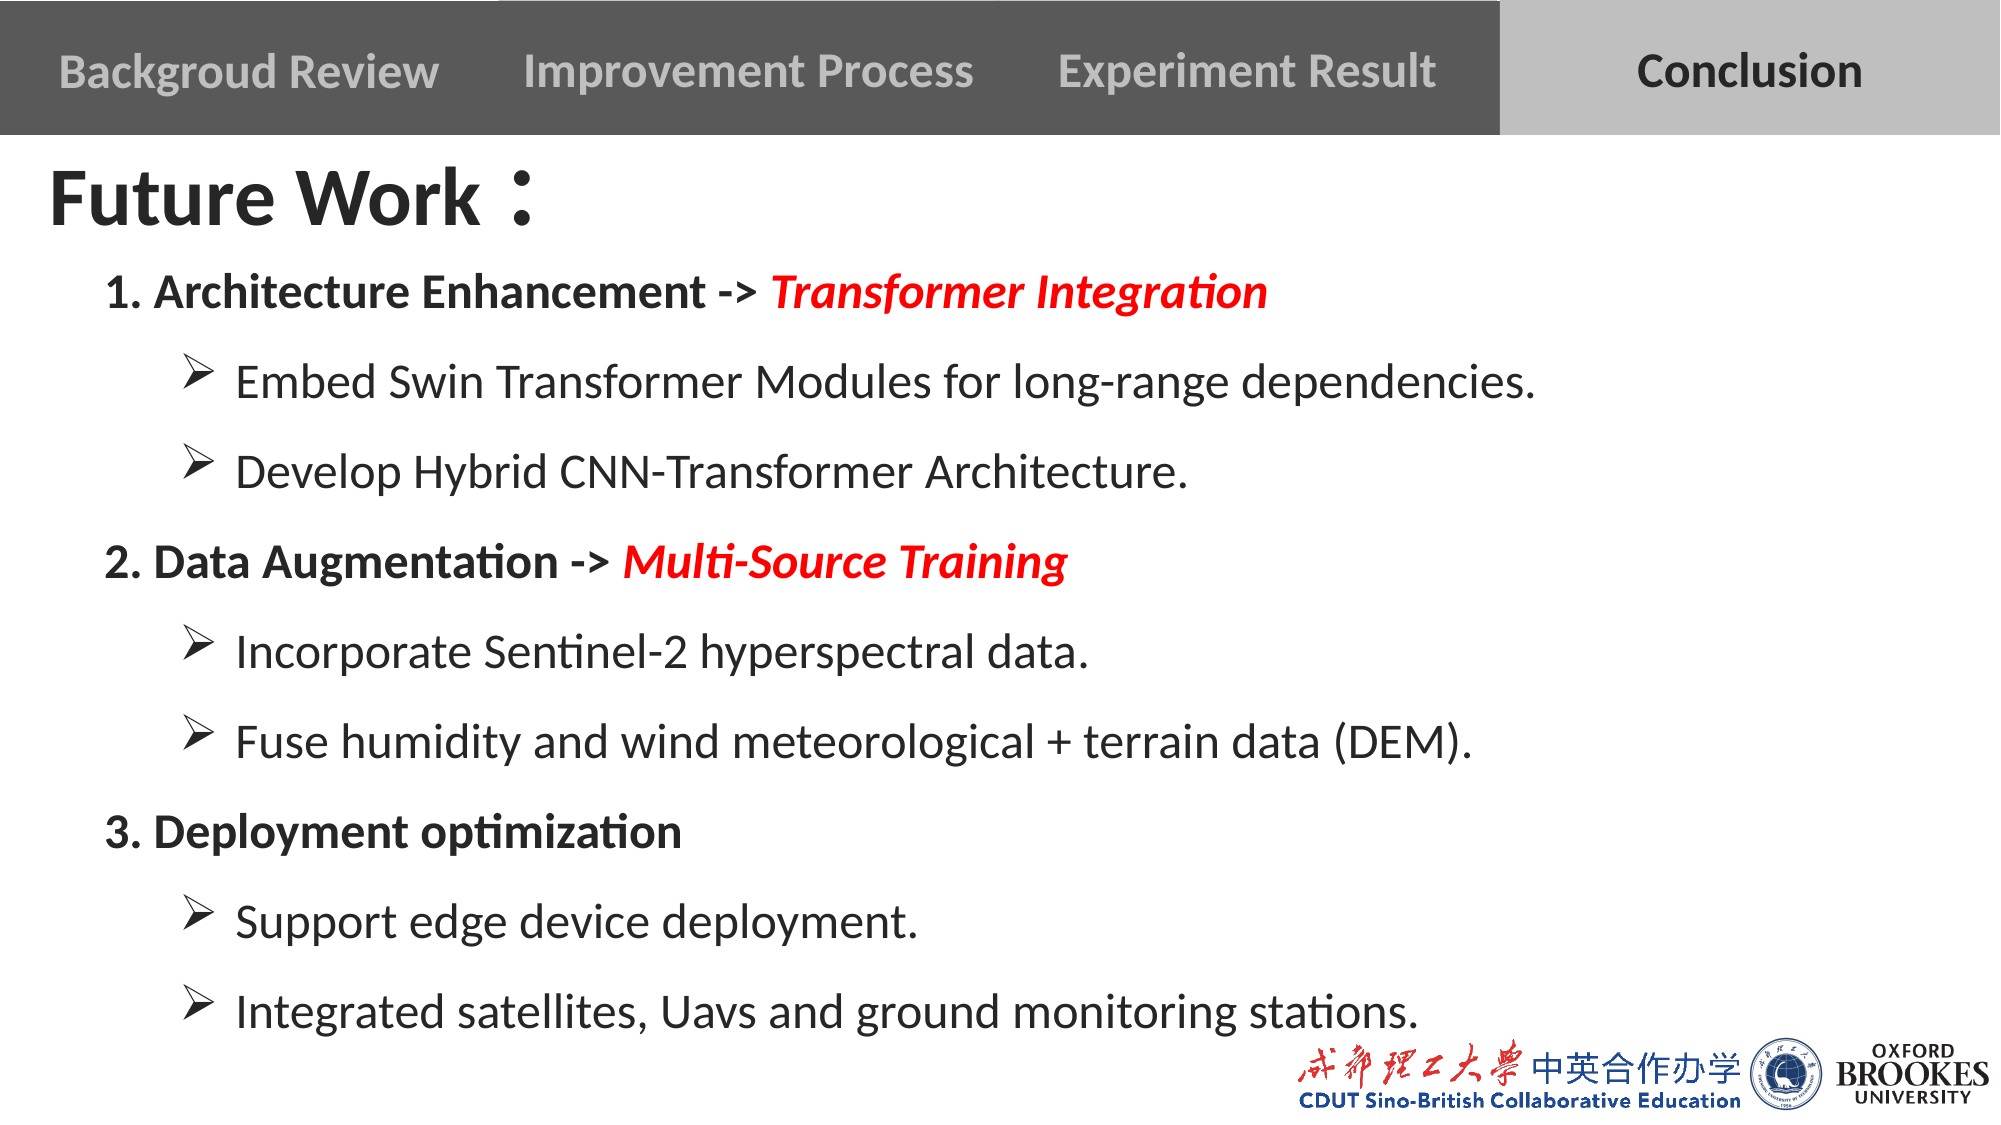

Conclusion
Improvement Process
Experiment Result

Backgroud Review
Future Work：
​​1. Architecture Enhancement -> ​​Transformer Integration​​
Embed ​​Swin Transformer Modules​​ for long-range dependencies.
Develop ​​Hybrid CNN-Transformer Architecture.
2. Data Augmentation -> Multi-Source Training​
Incorporate ​​Sentinel-2 hyperspectral data​​.
Fuse ​​humidity and wind meteorological​​ + ​​terrain data​​ (DEM).
3. Deployment optimization
Support edge device deployment.
Integrated satellites, Uavs and ground monitoring stations.